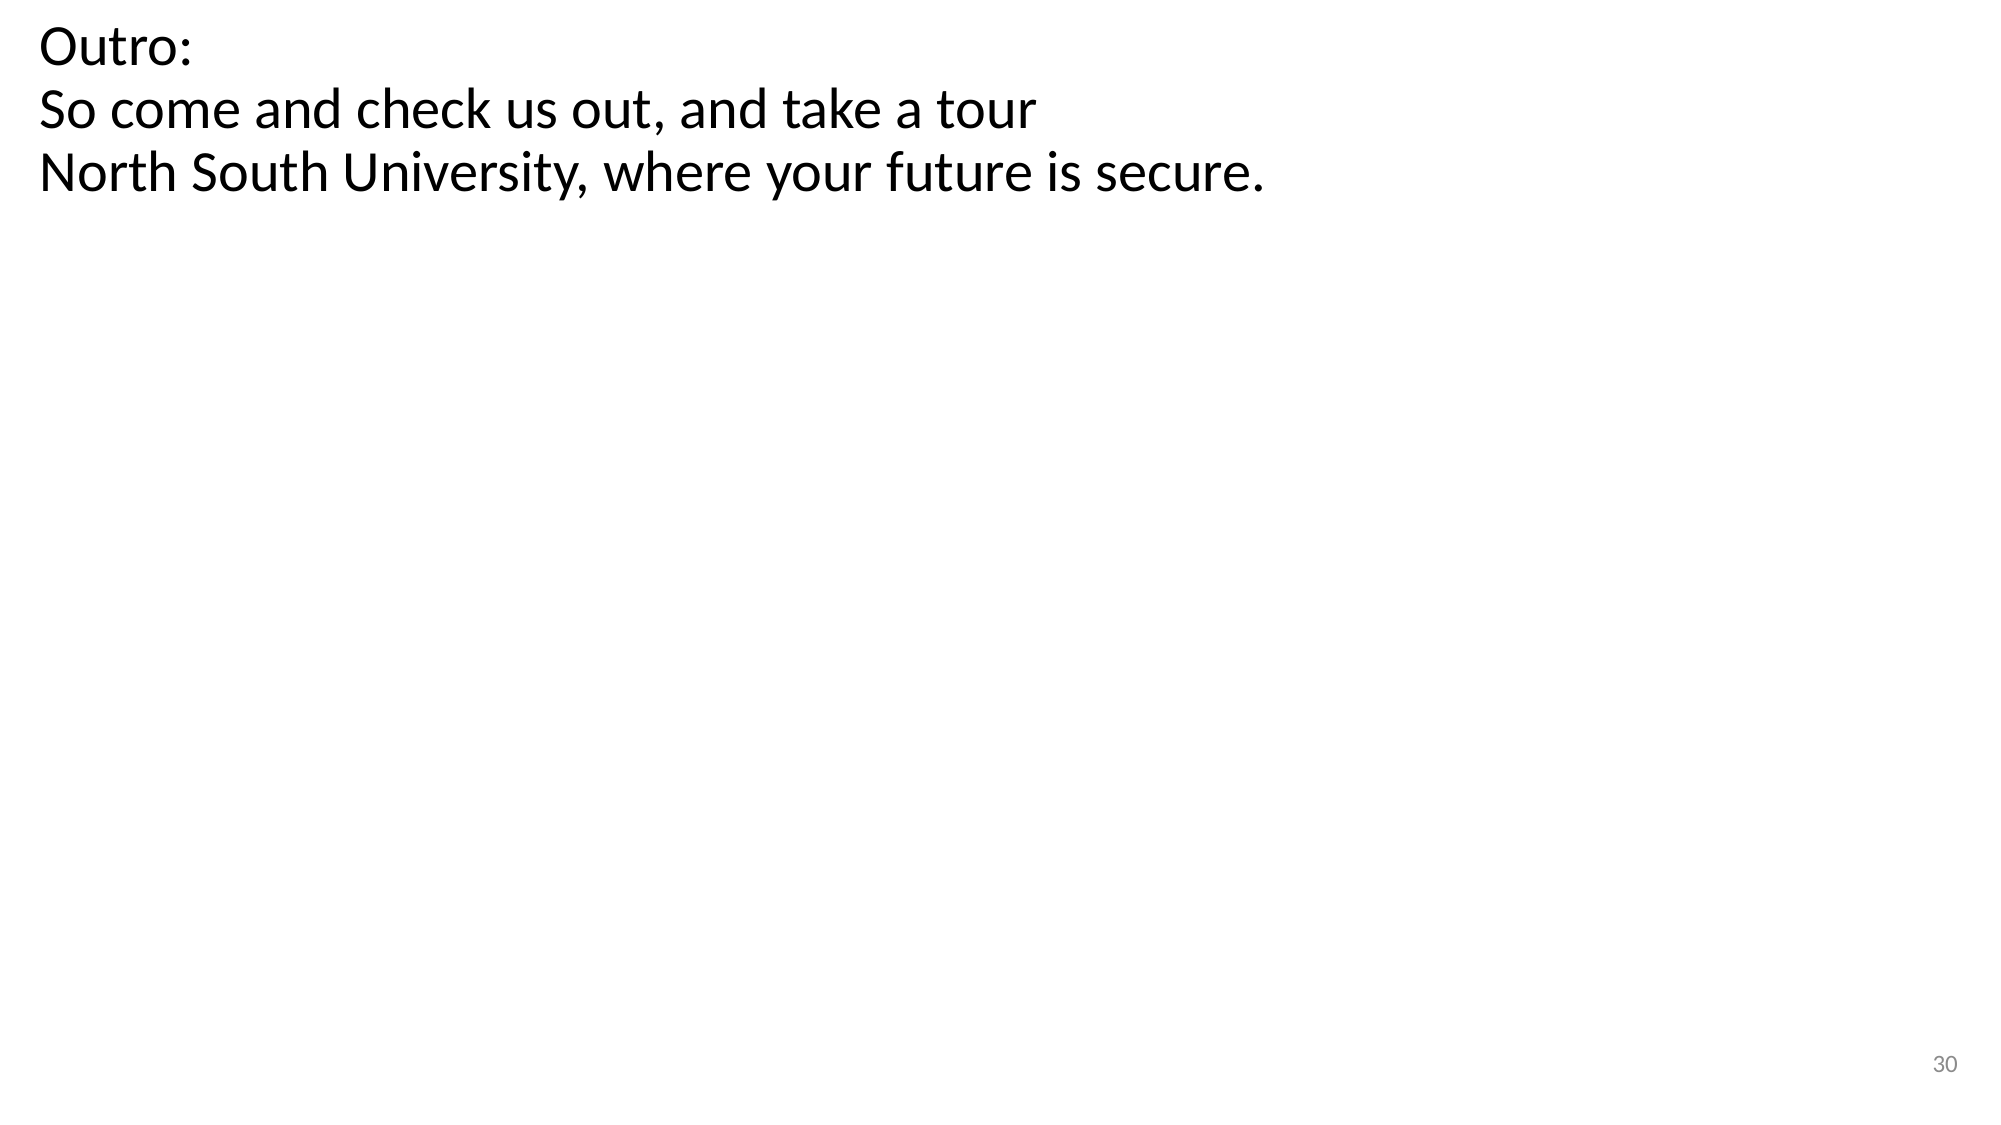

Outro:
So come and check us out, and take a tour
North South University, where your future is secure.

30